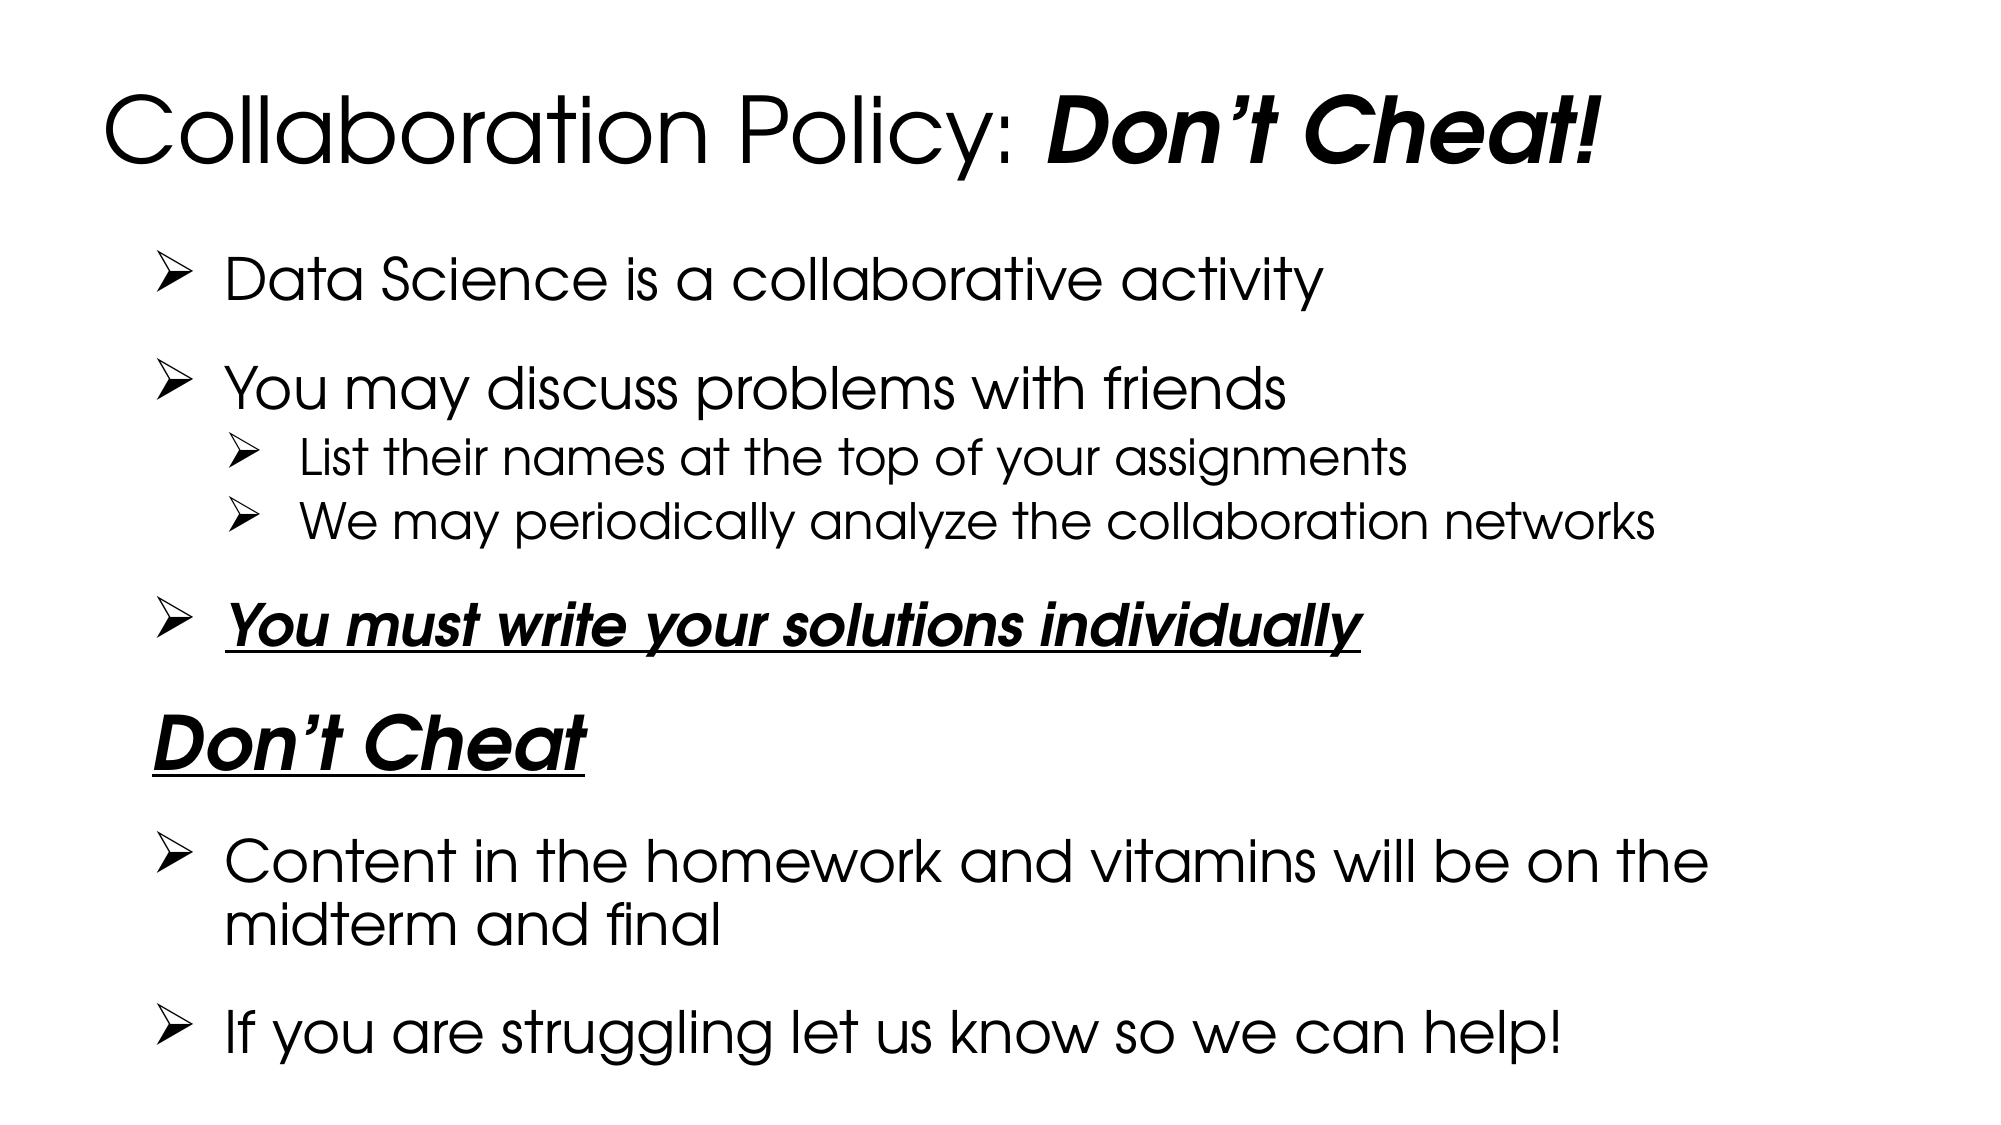

# Collaboration Policy: Don’t Cheat!
Data Science is a collaborative activity
You may discuss problems with friends
List their names at the top of your assignments
We may periodically analyze the collaboration networks
You must write your solutions individually
Don’t Cheat
Content in the homework and vitamins will be on the midterm and final
If you are struggling let us know so we can help!